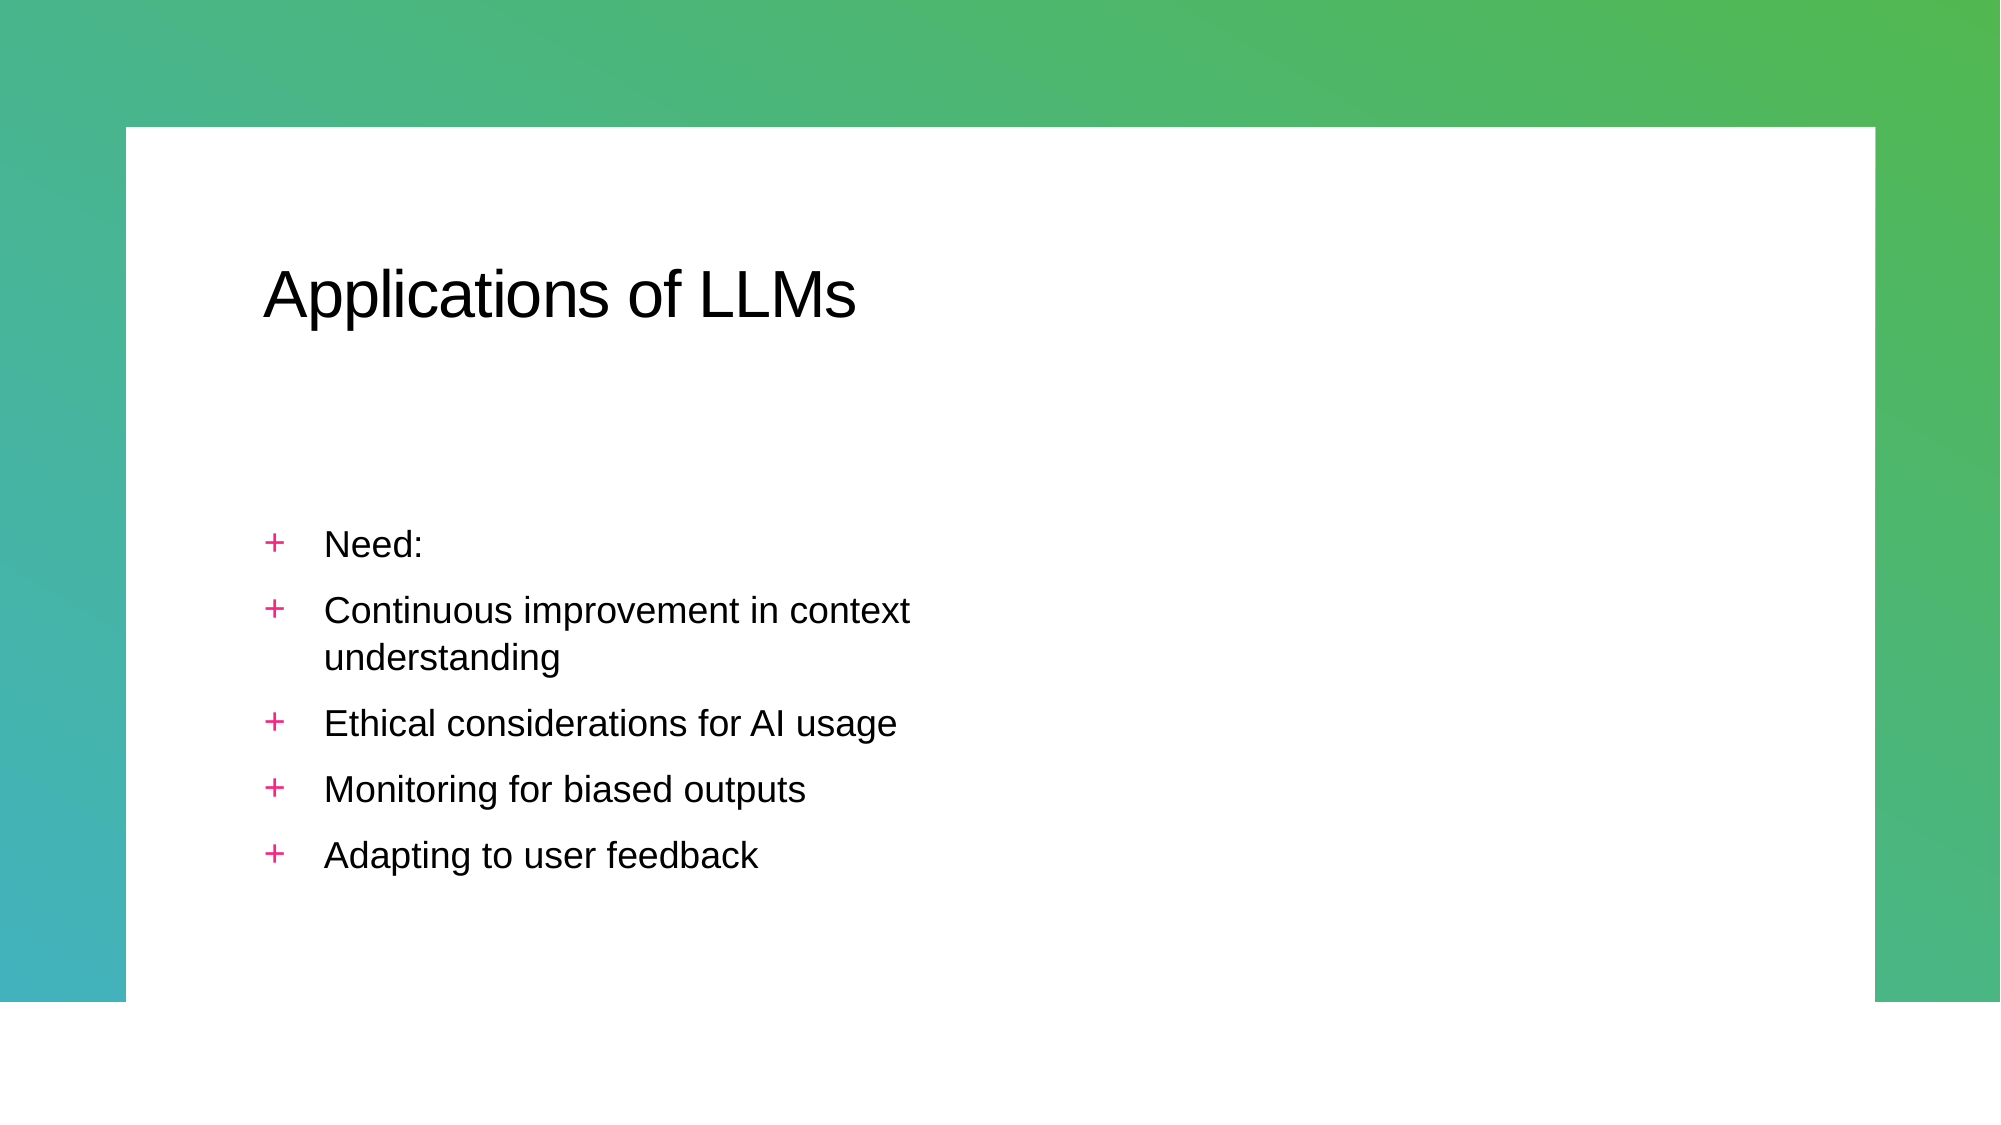

# Applications of LLMs
Need:
Continuous improvement in context understanding
Ethical considerations for AI usage
Monitoring for biased outputs
Adapting to user feedback